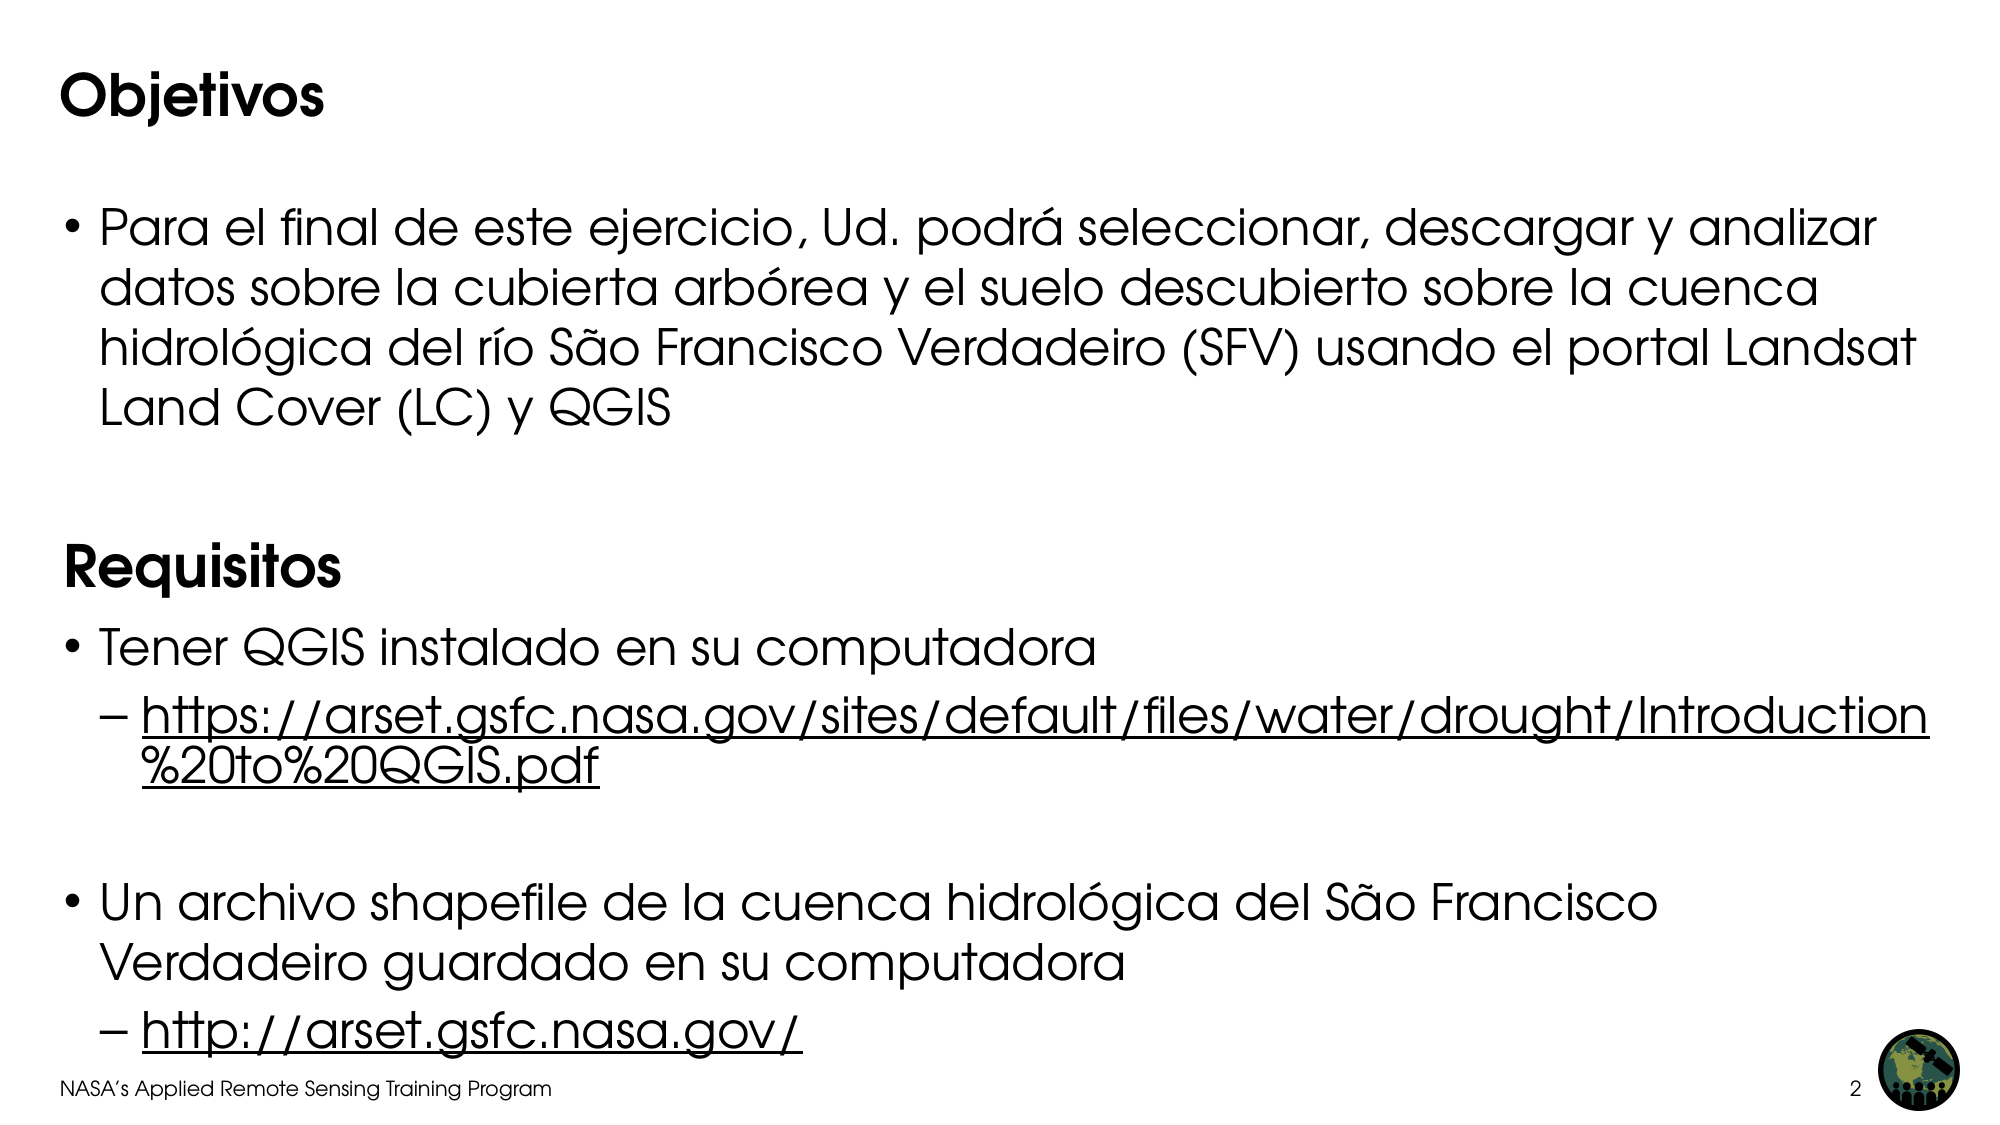

# Objetivos
Para el final de este ejercicio, Ud. podrá seleccionar, descargar y analizar datos sobre la cubierta arbórea y el suelo descubierto sobre la cuenca hidrológica del río São Francisco Verdadeiro (SFV) usando el portal Landsat Land Cover (LC) y QGIS

Requisitos
Tener QGIS instalado en su computadora
https://arset.gsfc.nasa.gov/sites/default/files/water/drought/Introduction%20to%20QGIS.pdf
Un archivo shapefile de la cuenca hidrológica del São Francisco Verdadeiro guardado en su computadora
http://arset.gsfc.nasa.gov/